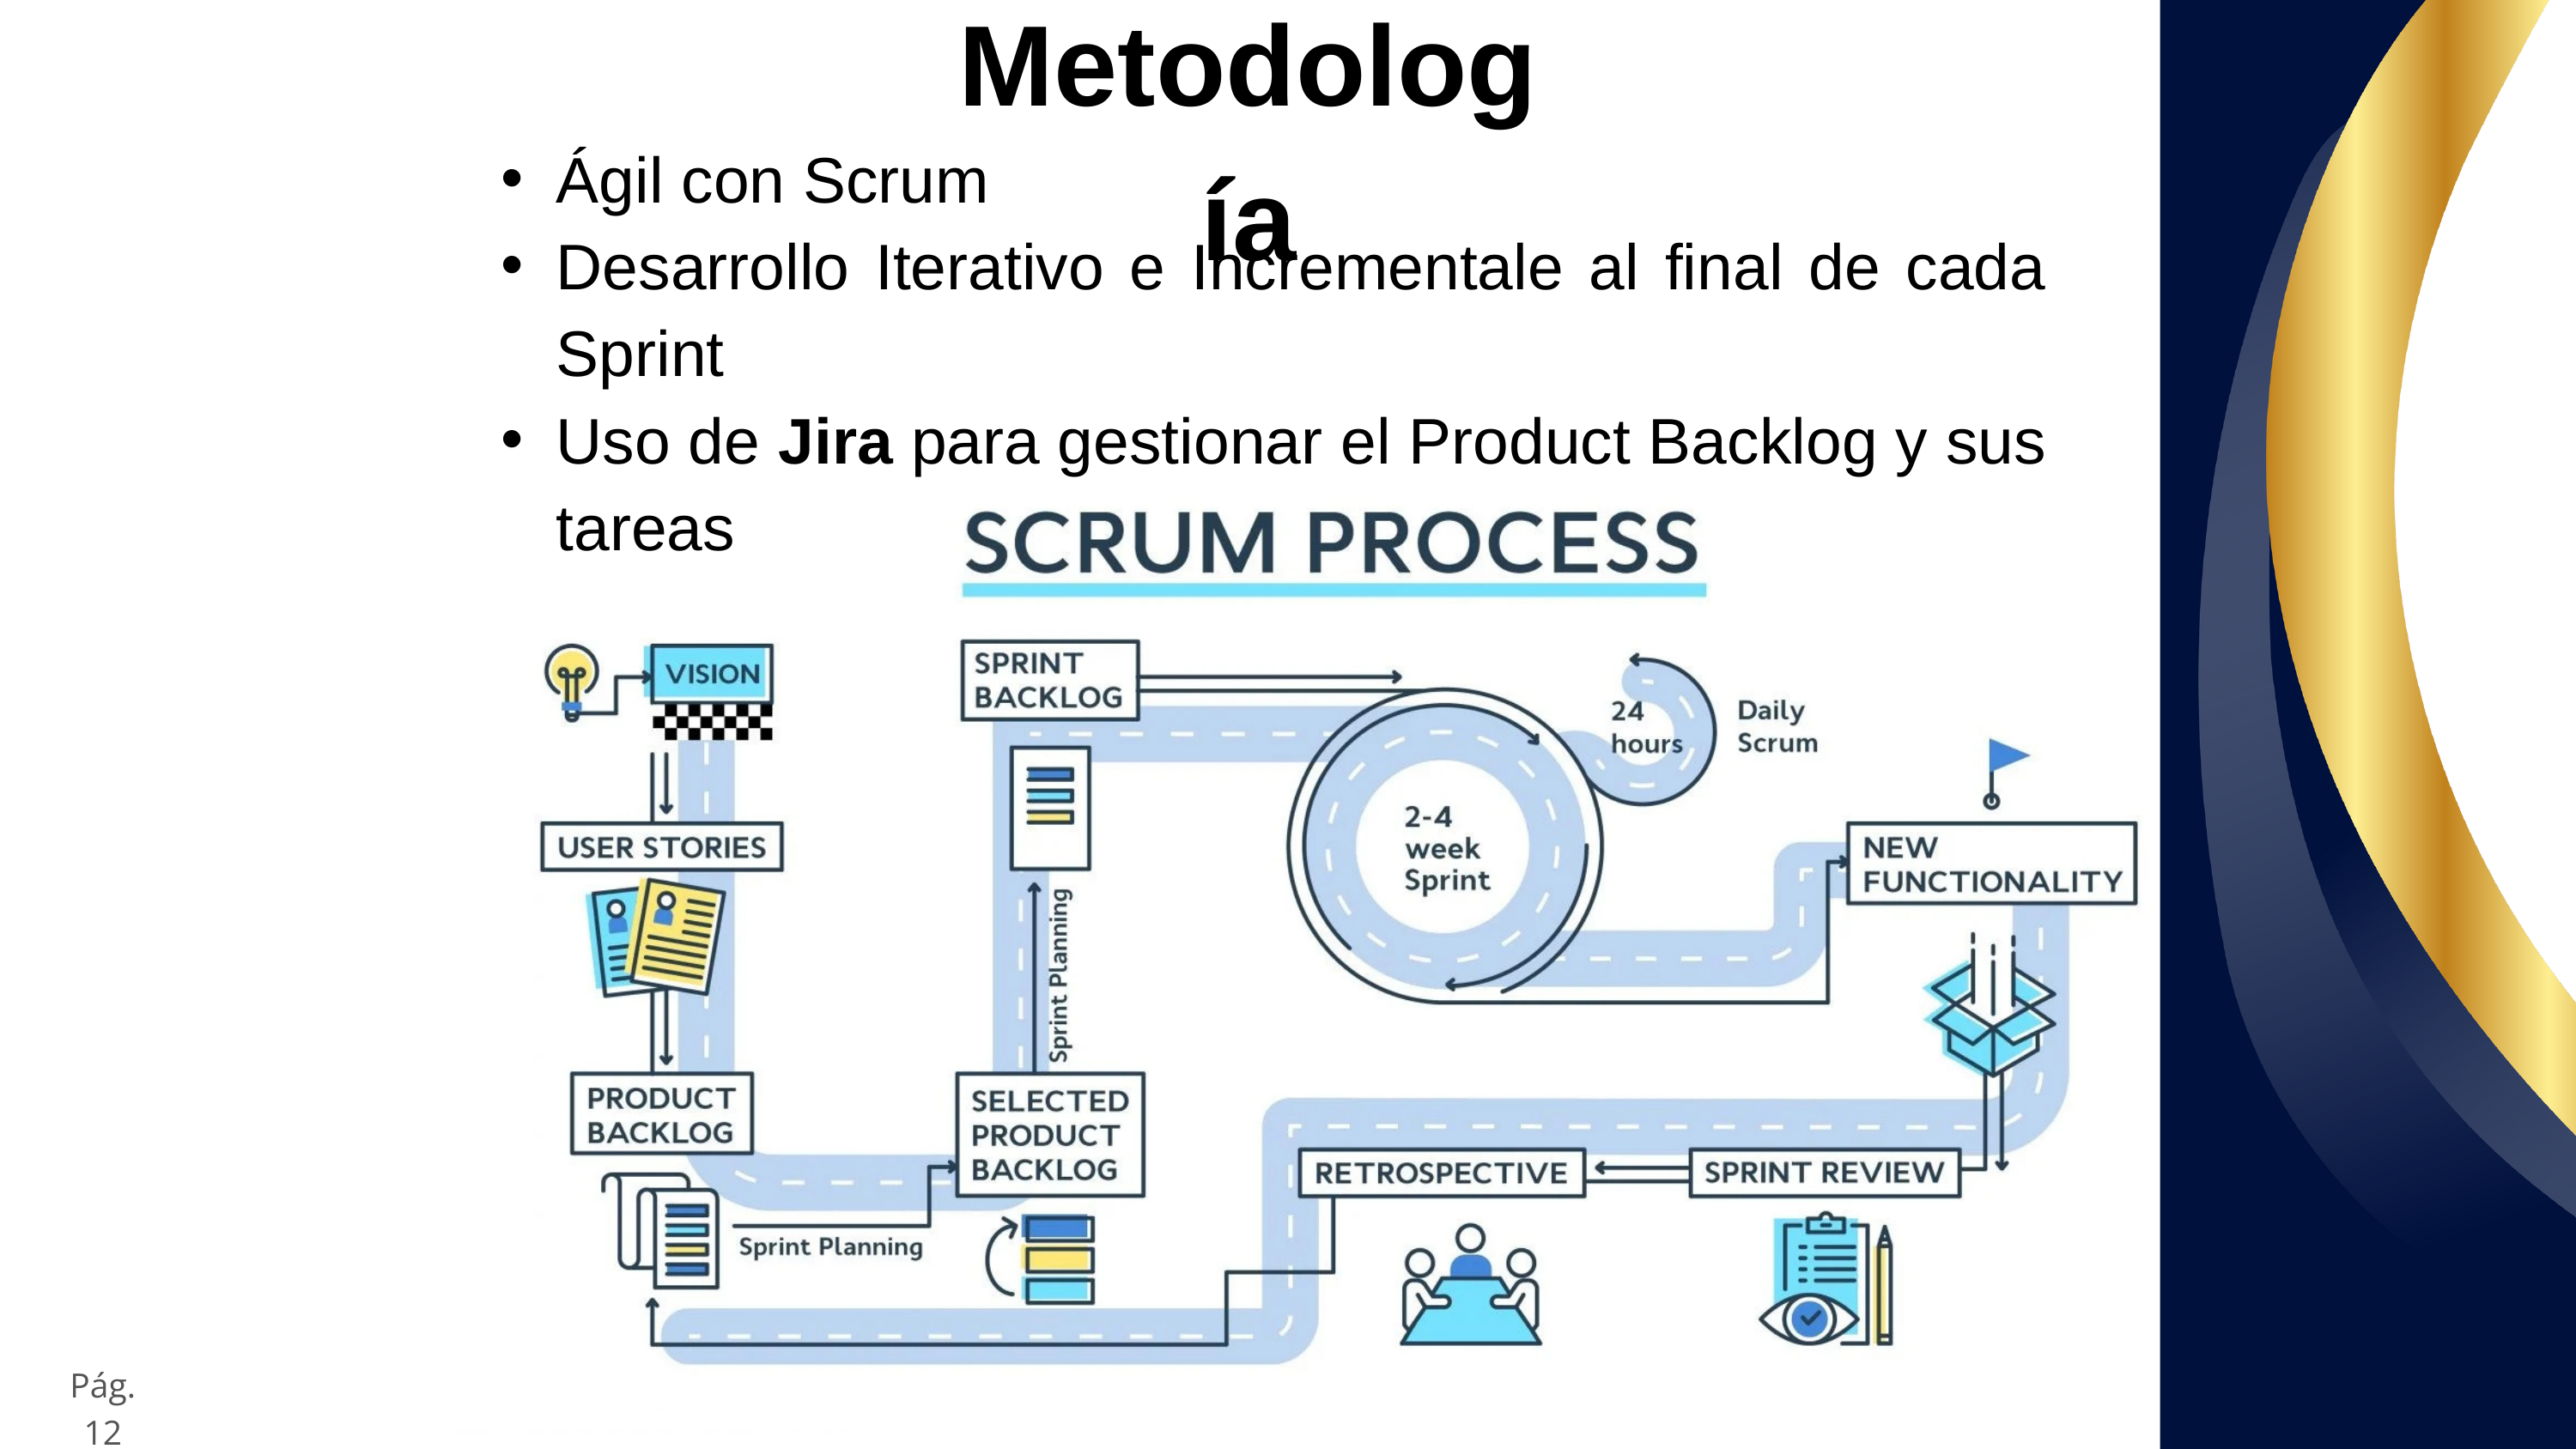

Metodología

Ágil con Scrum
Desarrollo Iterativo e Incrementale al final de cada Sprint
Uso de Jira para gestionar el Product Backlog y sus tareas

Pág. 12